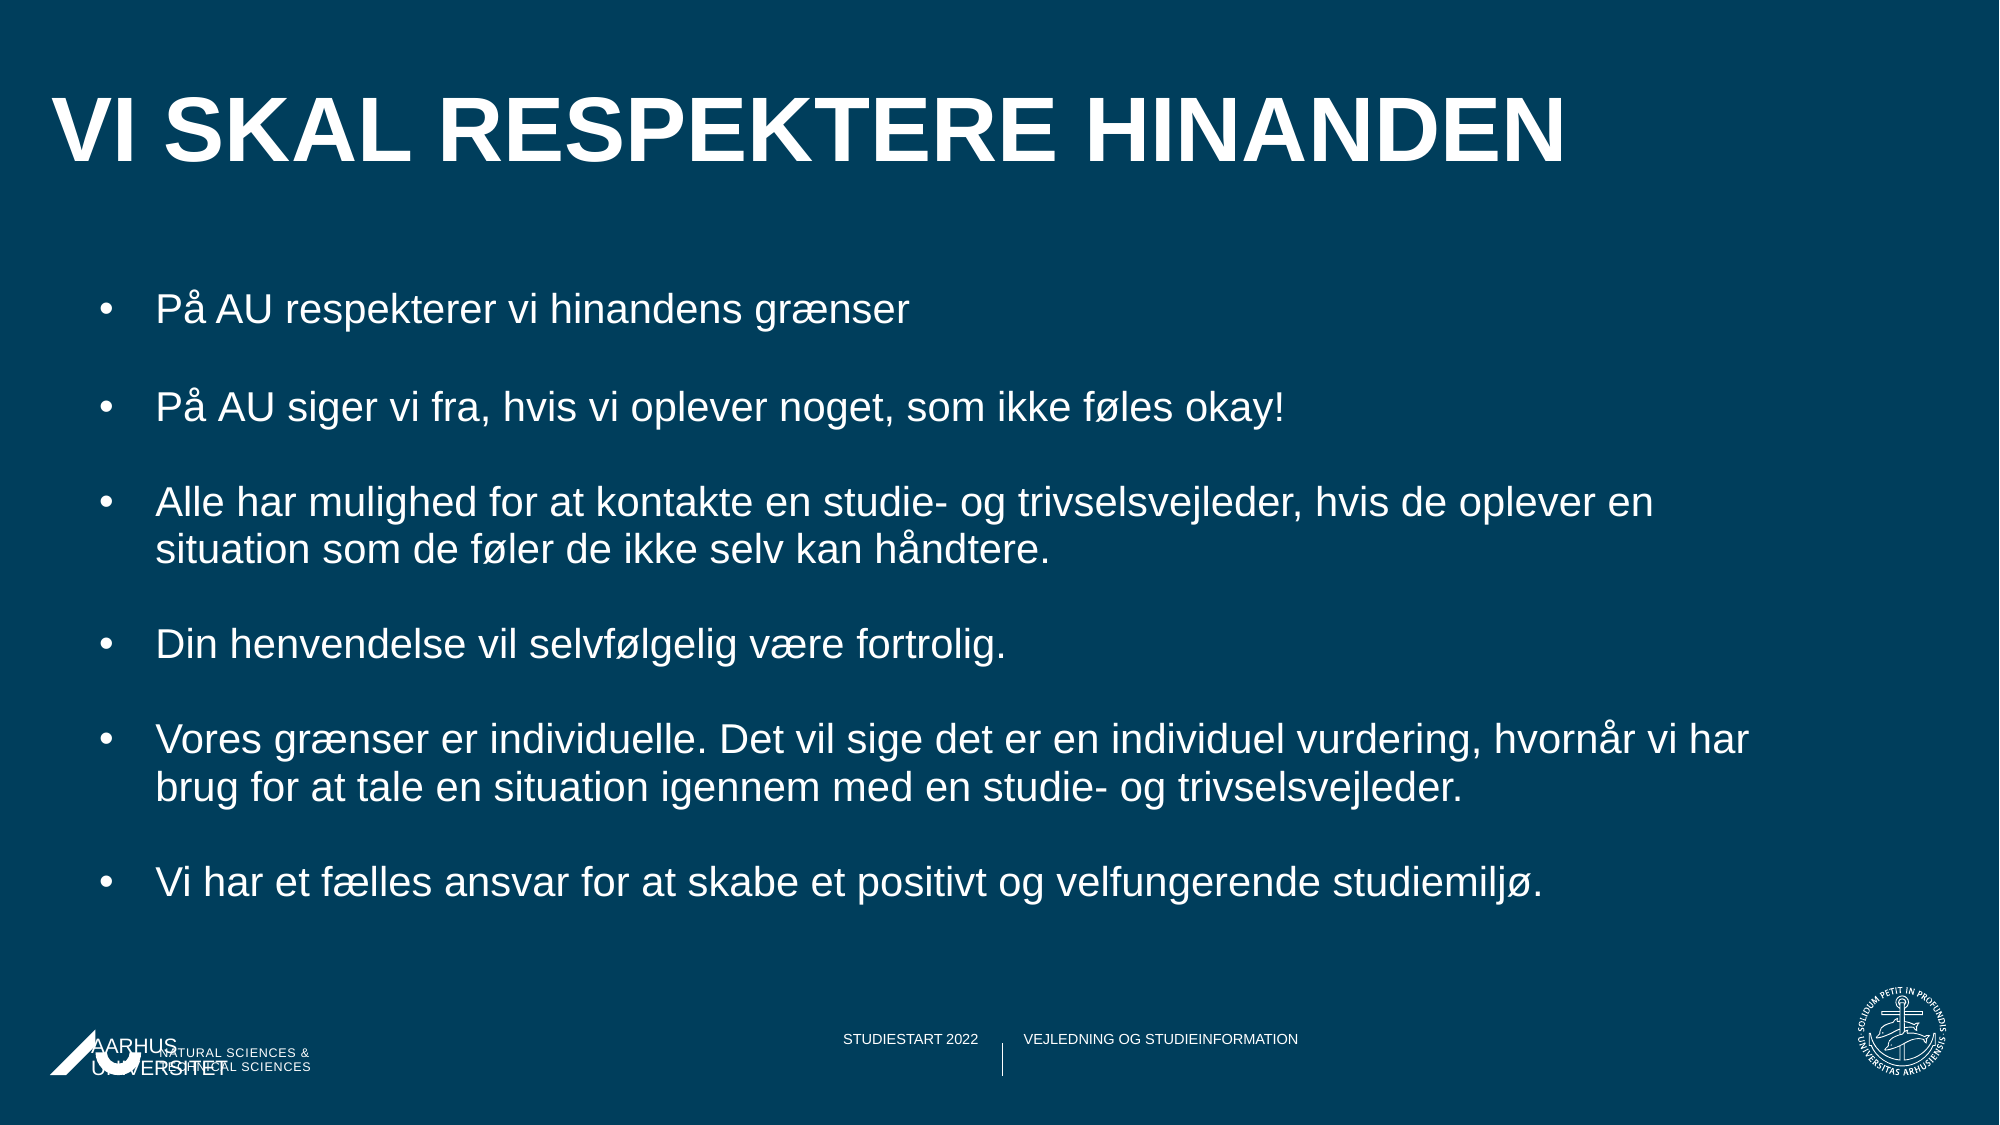

VI SKAL RESPEKTERE HINANDEN
På AU respekterer vi hinandens grænser
På AU siger vi fra, hvis vi oplever noget, som ikke føles okay!
Alle har mulighed for at kontakte en studie- og trivselsvejleder, hvis de oplever en situation som de føler de ikke selv kan håndtere.

Din henvendelse vil selvfølgelig være fortrolig.
Vores grænser er individuelle. Det vil sige det er en individuel vurdering, hvornår vi har brug for at tale en situation igennem med en studie- og trivselsvejleder.

Vi har et fælles ansvar for at skabe et positivt og velfungerende studiemiljø.